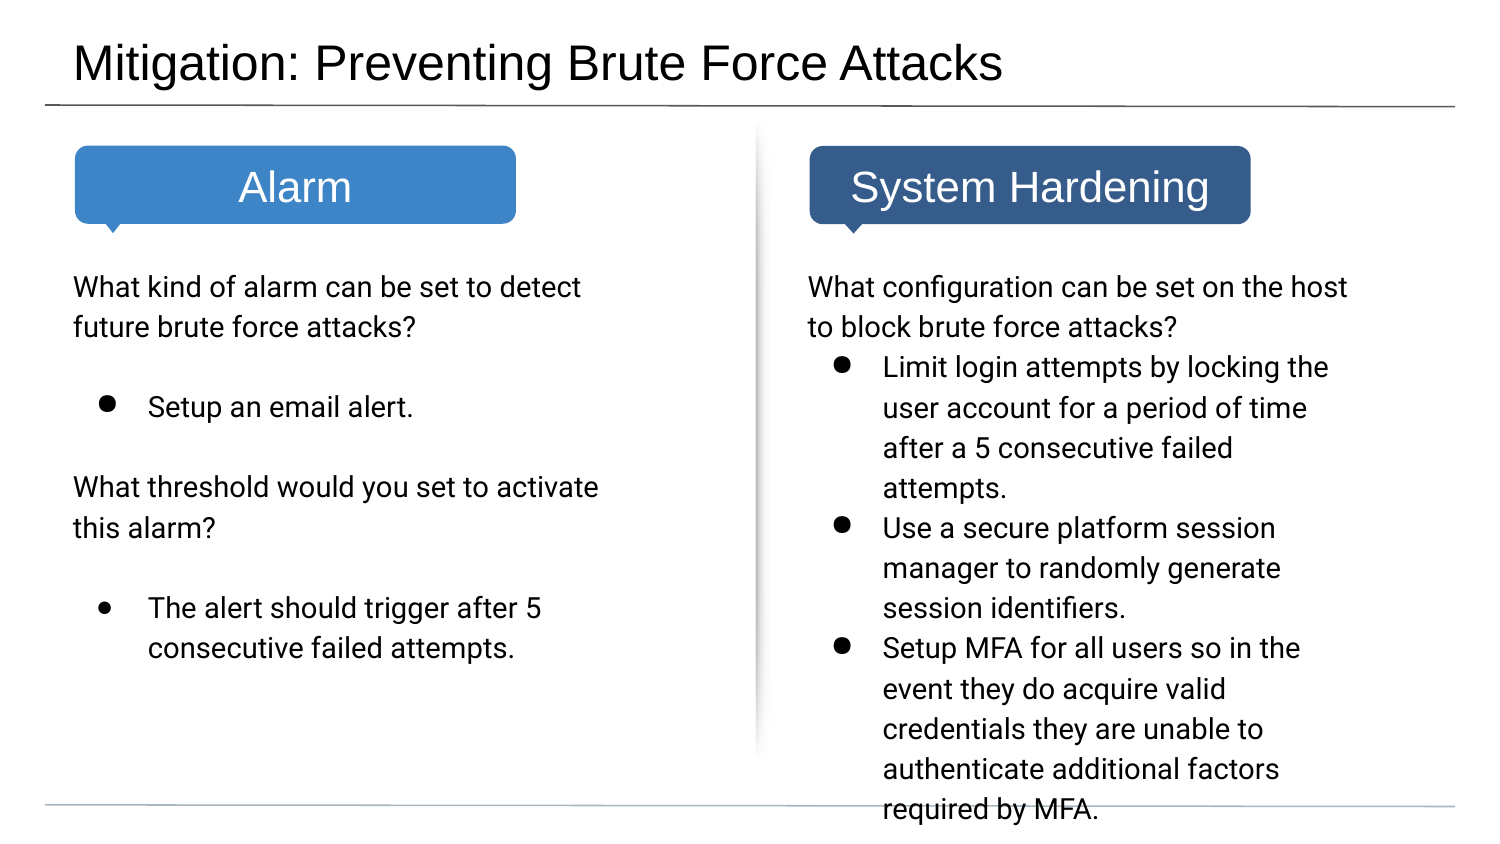

# Mitigation: Preventing Brute Force Attacks
What kind of alarm can be set to detect future brute force attacks?

Setup an email alert.

What threshold would you set to activate this alarm?

The alert should trigger after 5 consecutive failed attempts.
What configuration can be set on the host to block brute force attacks?
Limit login attempts by locking the user account for a period of time after a 5 consecutive failed attempts.
Use a secure platform session manager to randomly generate session identifiers.
Setup MFA for all users so in the event they do acquire valid credentials they are unable to authenticate additional factors required by MFA.